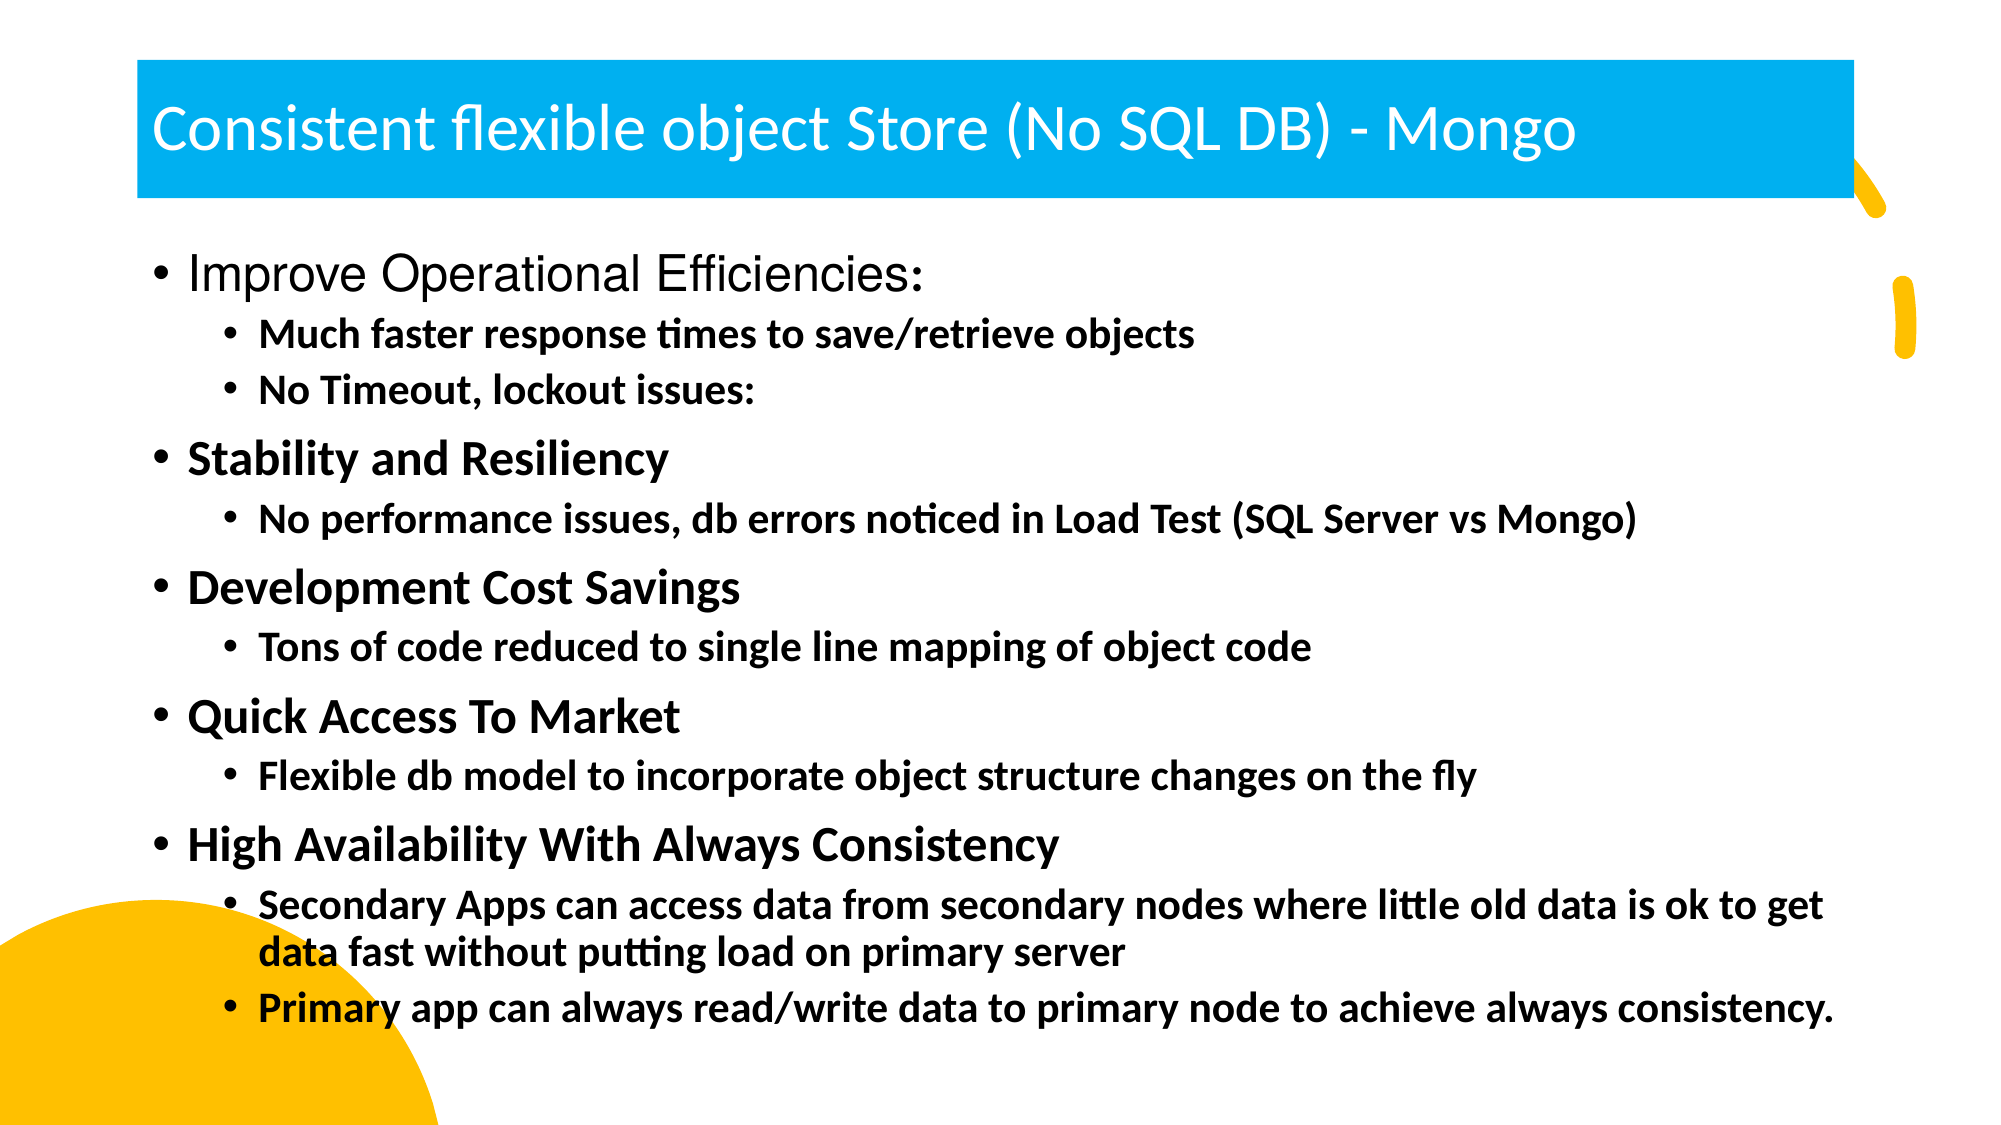

# Consistent flexible object Store (No SQL DB) - Mongo

Improve Operational Efficiencies:
Much faster response times to save/retrieve objects
No Timeout, lockout issues:
Stability and Resiliency
No performance issues, db errors noticed in Load Test (SQL Server vs Mongo)
Development Cost Savings
Tons of code reduced to single line mapping of object code
Quick Access To Market
Flexible db model to incorporate object structure changes on the fly
High Availability With Always Consistency
Secondary Apps can access data from secondary nodes where little old data is ok to get data fast without putting load on primary server
Primary app can always read/write data to primary node to achieve always consistency.